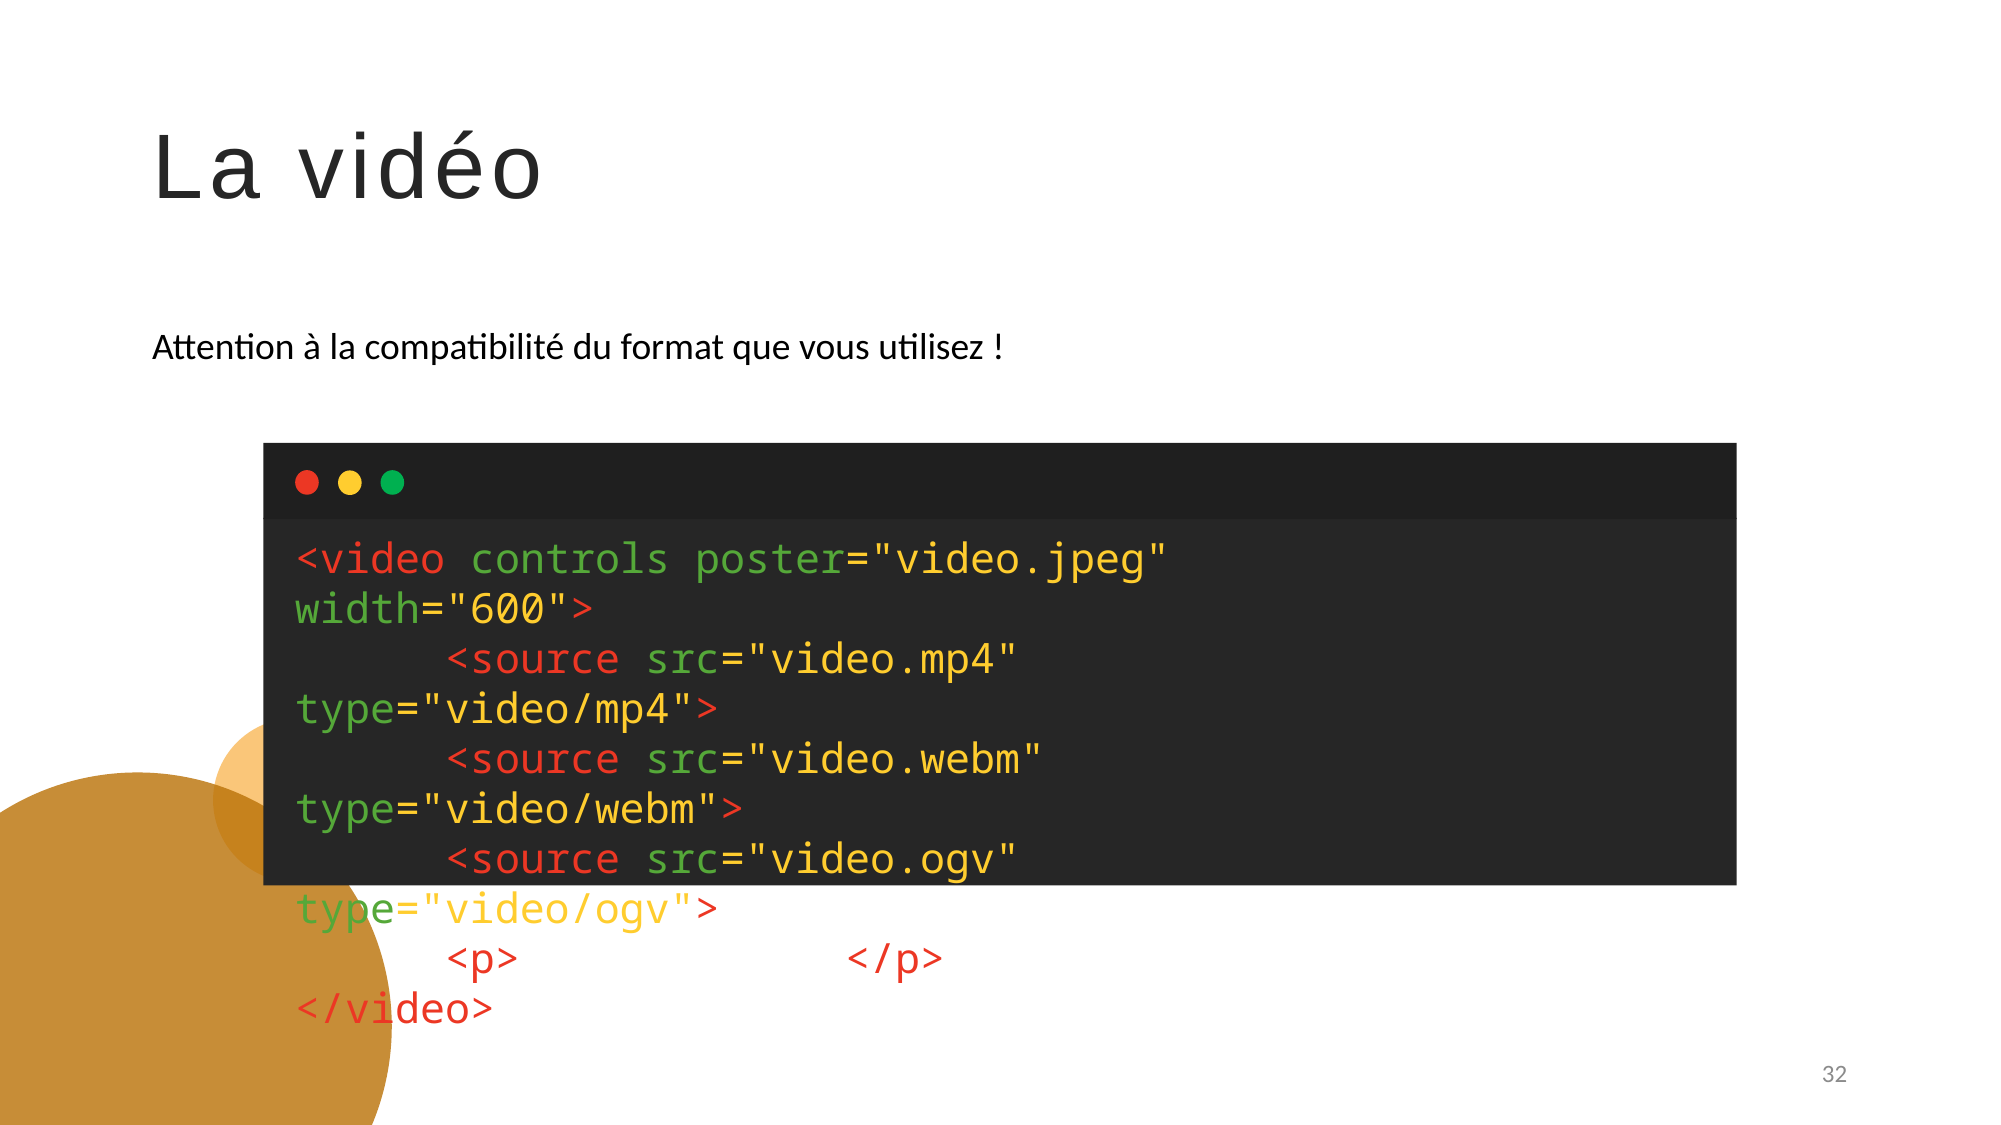

# La vidéo
Attention à la compatibilité du format que vous utilisez !

<video controls poster="video.jpeg" width="600">
	<source src="video.mp4" type="video/mp4">
	<source src="video.webm" type="video/webm">
	<source src="video.ogv" type="video/ogv">
	<p>Error message</p>
</video>

32